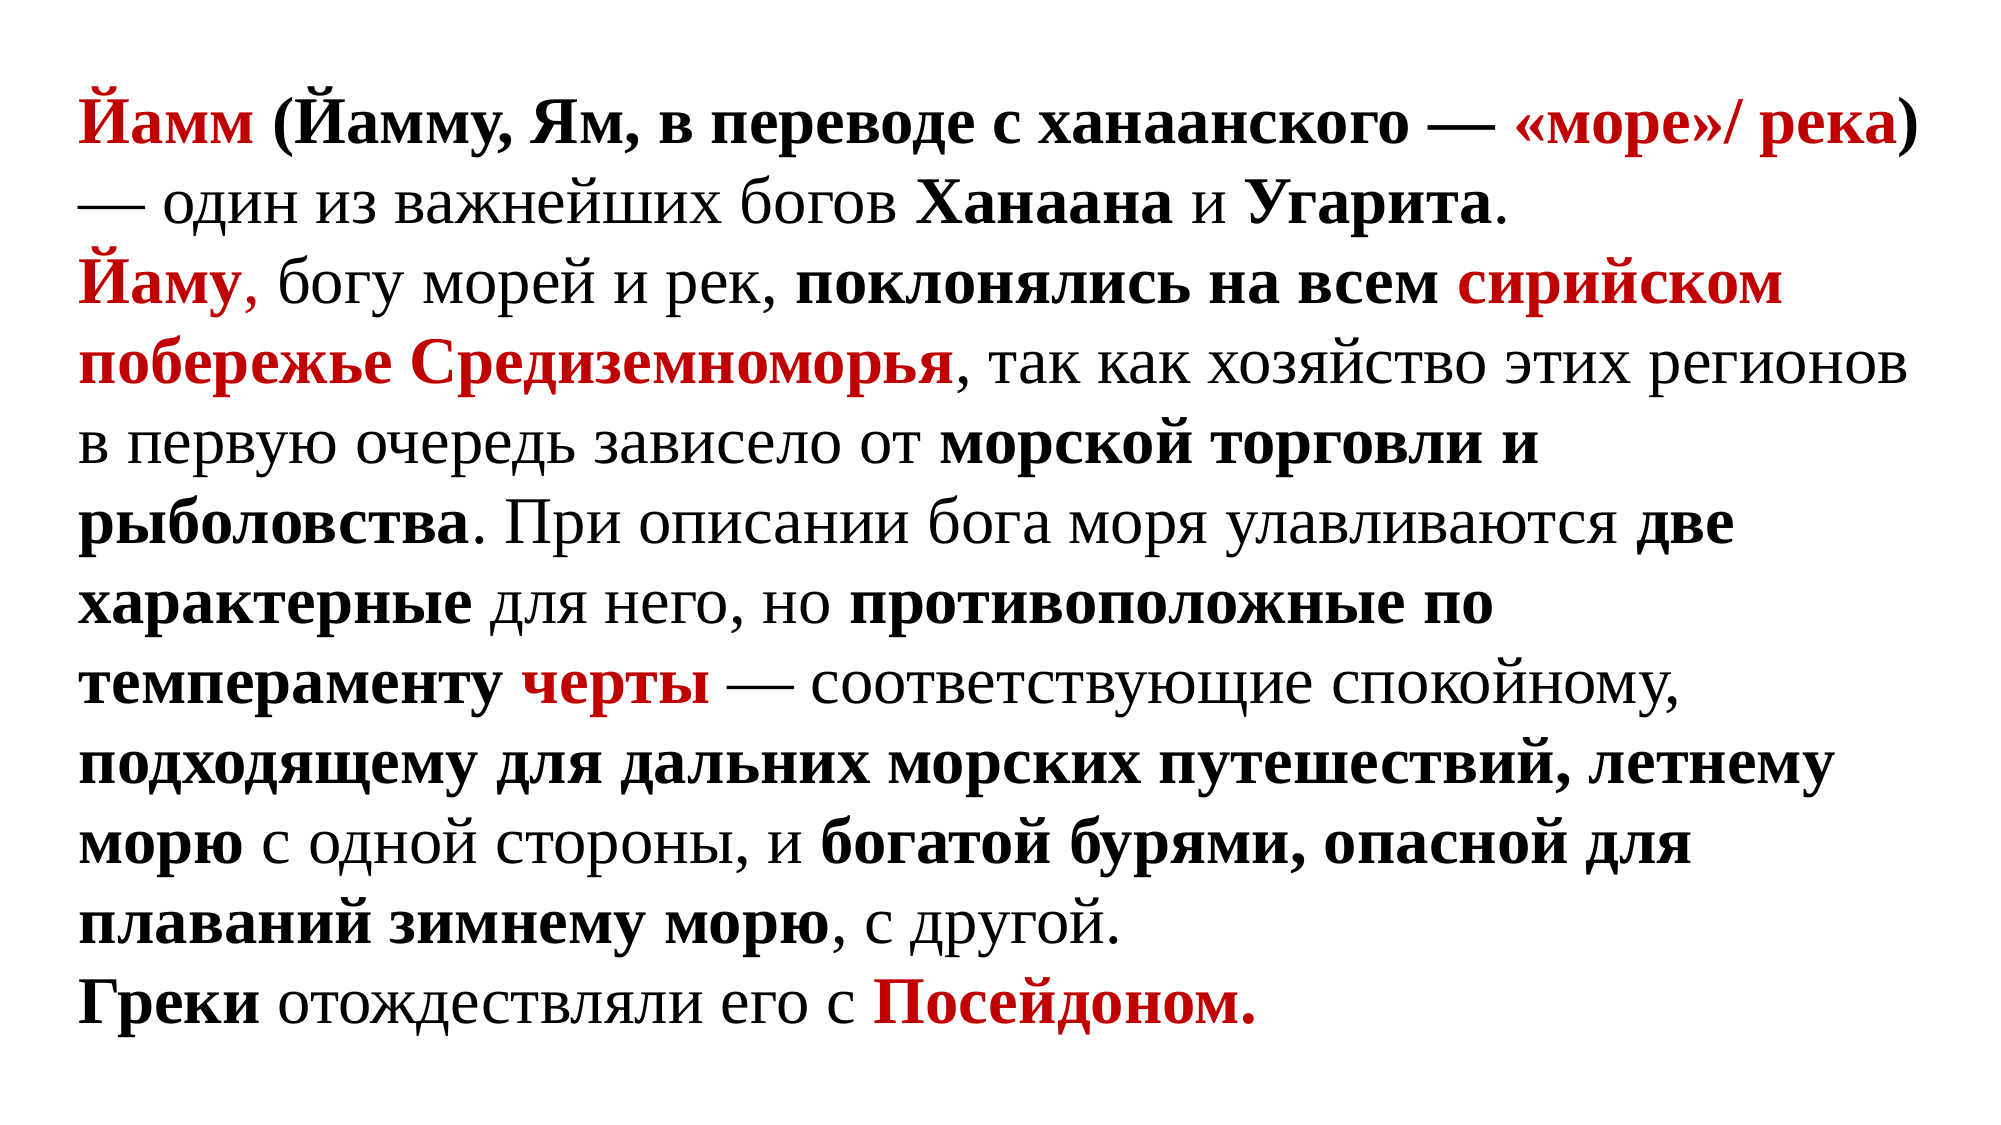

Йамм (Йамму, Ям, в переводе с ханаанского — «море»/ река) — один из важнейших богов Ханаана и Угарита.
Йаму, богу морей и рек, поклонялись на всем сирийском побережье Средиземноморья, так как хозяйство этих регионов в первую очередь зависело от морской торговли и рыболовства. При описании бога моря улавливаются две характерные для него, но противоположные по темпераменту черты — соответствующие спокойному, подходящему для дальних морских путешествий, летнему морю с одной стороны, и богатой бурями, опасной для плаваний зимнему морю, с другой.
Греки отождествляли его с Посейдоном.